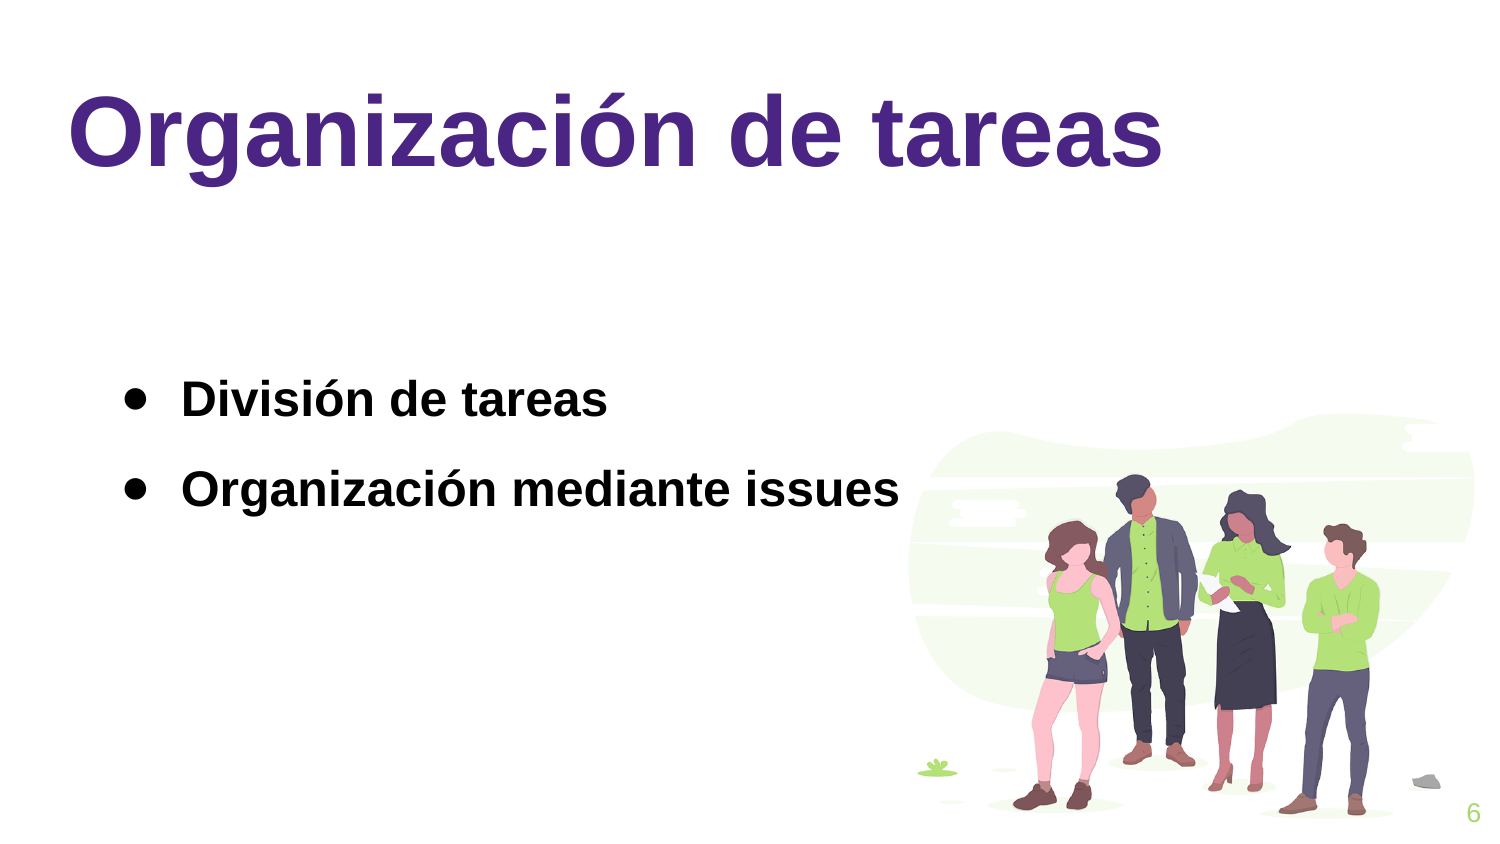

Organización de tareas
División de tareas
Organización mediante issues
6